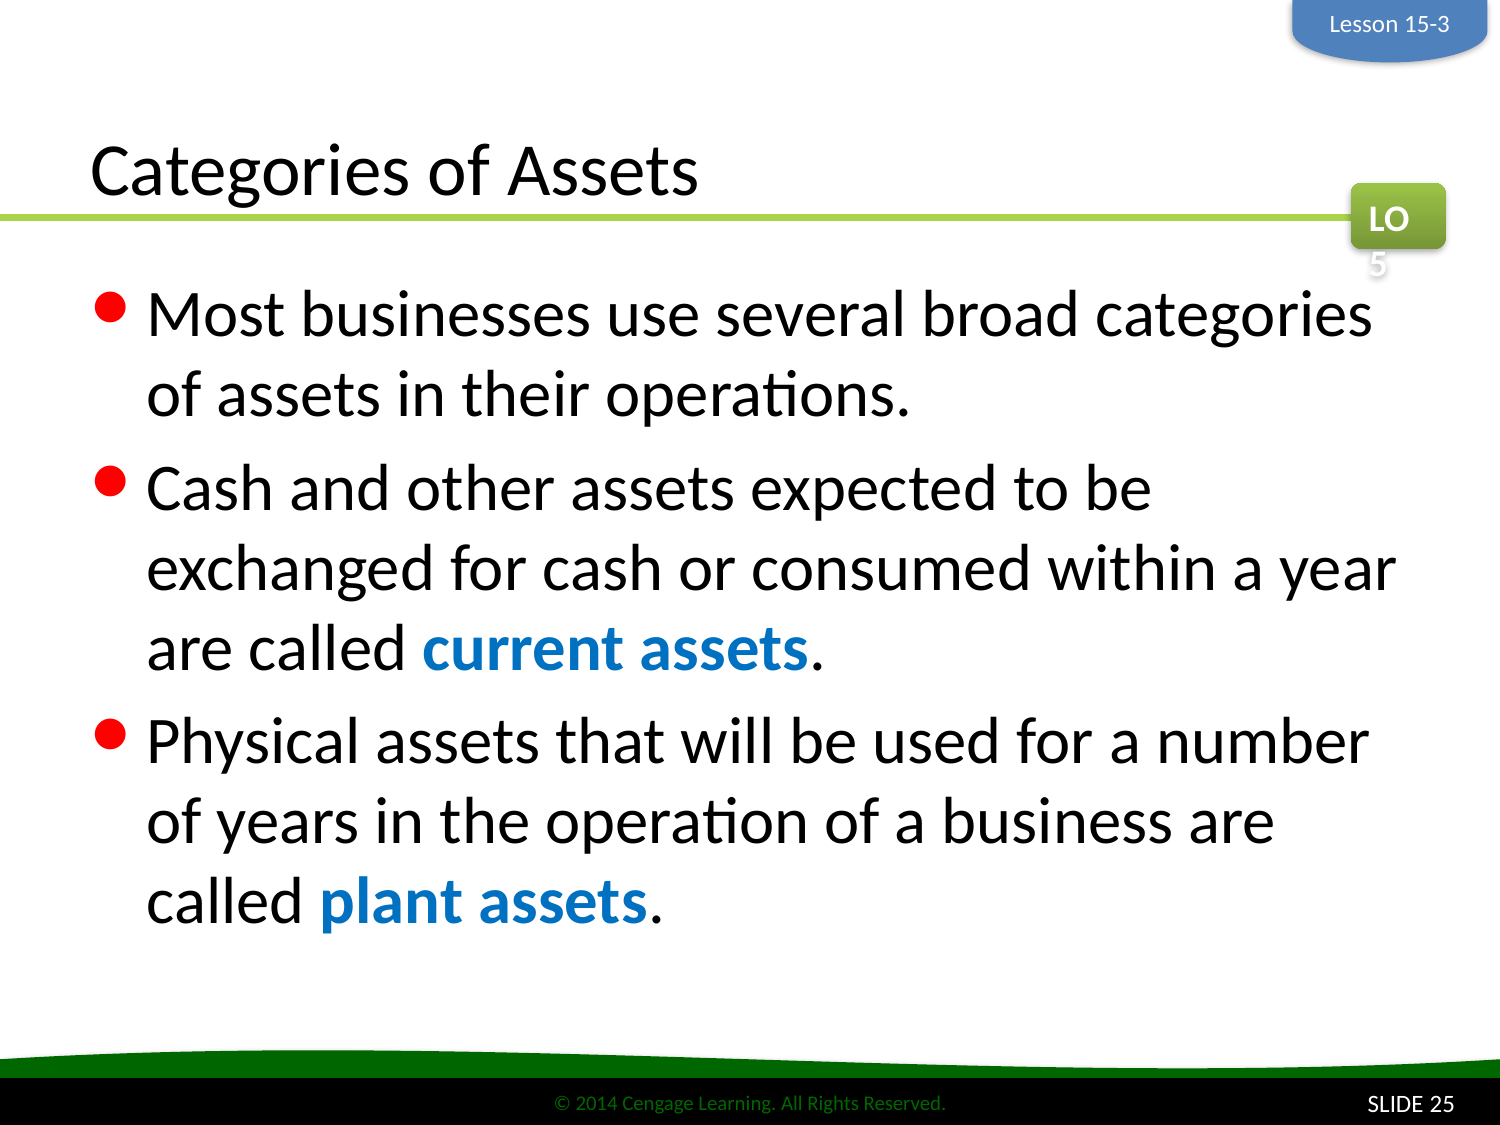

Lesson 15-3

# Categories of Assets
LO5
Most businesses use several broad categories of assets in their operations.
Cash and other assets expected to be exchanged for cash or consumed within a year are called current assets.
Physical assets that will be used for a number of years in the operation of a business are called plant assets.
SLIDE 25